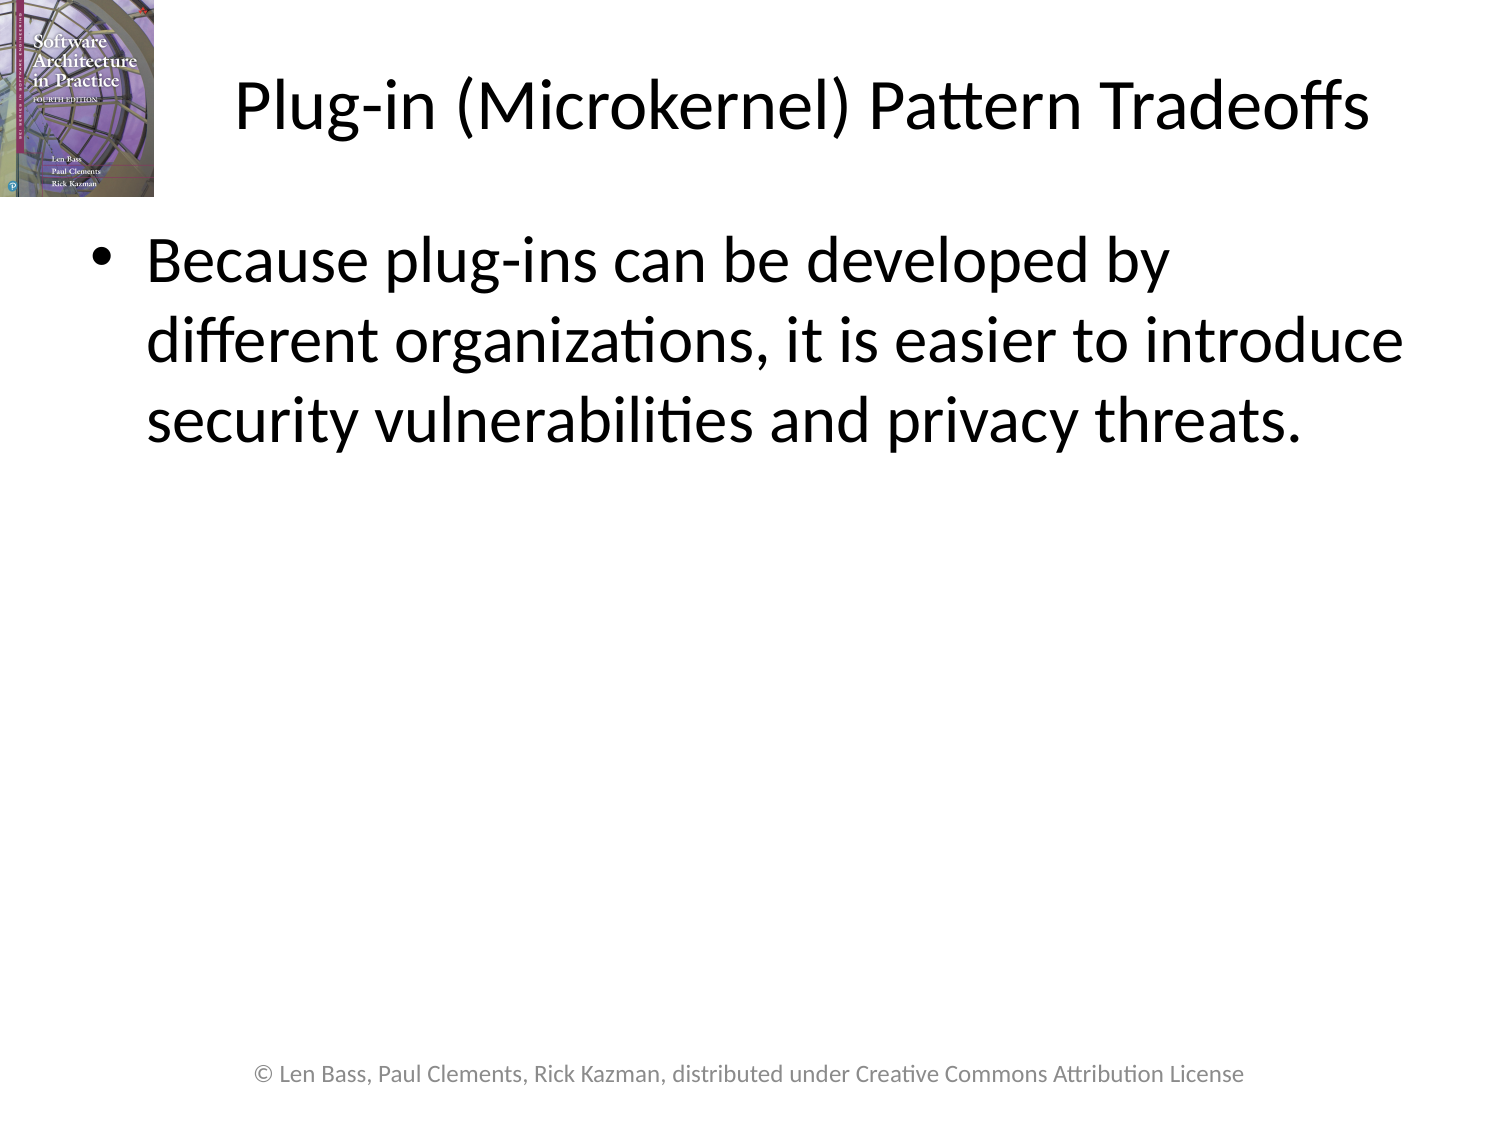

# Plug-in (Microkernel) Pattern Tradeoffs
Because plug-ins can be developed by different organizations, it is easier to introduce security vulnerabilities and privacy threats.
© Len Bass, Paul Clements, Rick Kazman, distributed under Creative Commons Attribution License